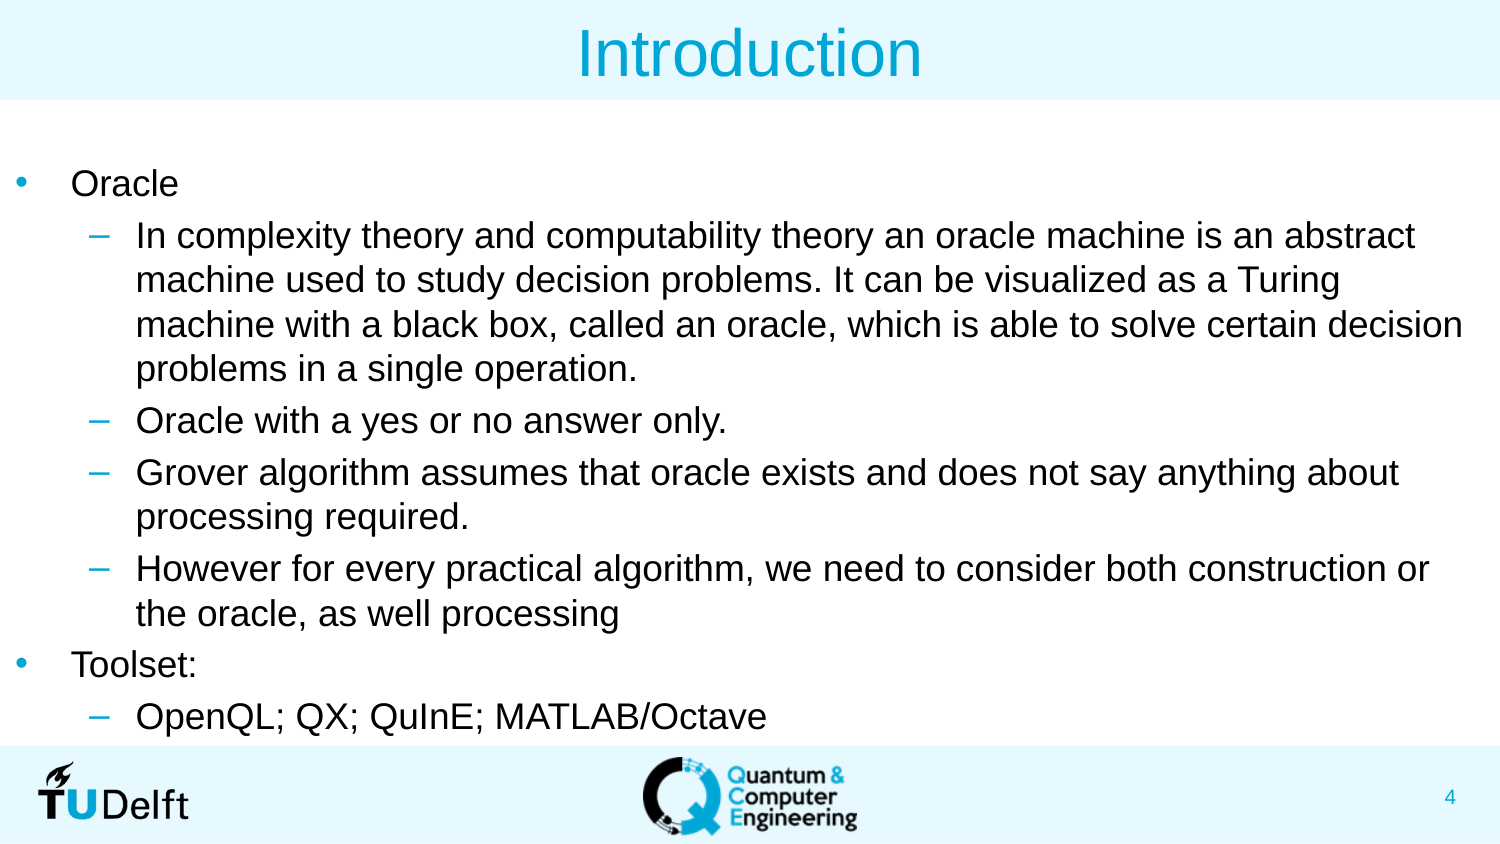

# Introduction

Oracle
In complexity theory and computability theory an oracle machine is an abstract machine used to study decision problems. It can be visualized as a Turing machine with a black box, called an oracle, which is able to solve certain decision problems in a single operation.
Oracle with a yes or no answer only.
Grover algorithm assumes that oracle exists and does not say anything about processing required.
However for every practical algorithm, we need to consider both construction or the oracle, as well processing
Toolset:
OpenQL; QX; QuInE; MATLAB/Octave